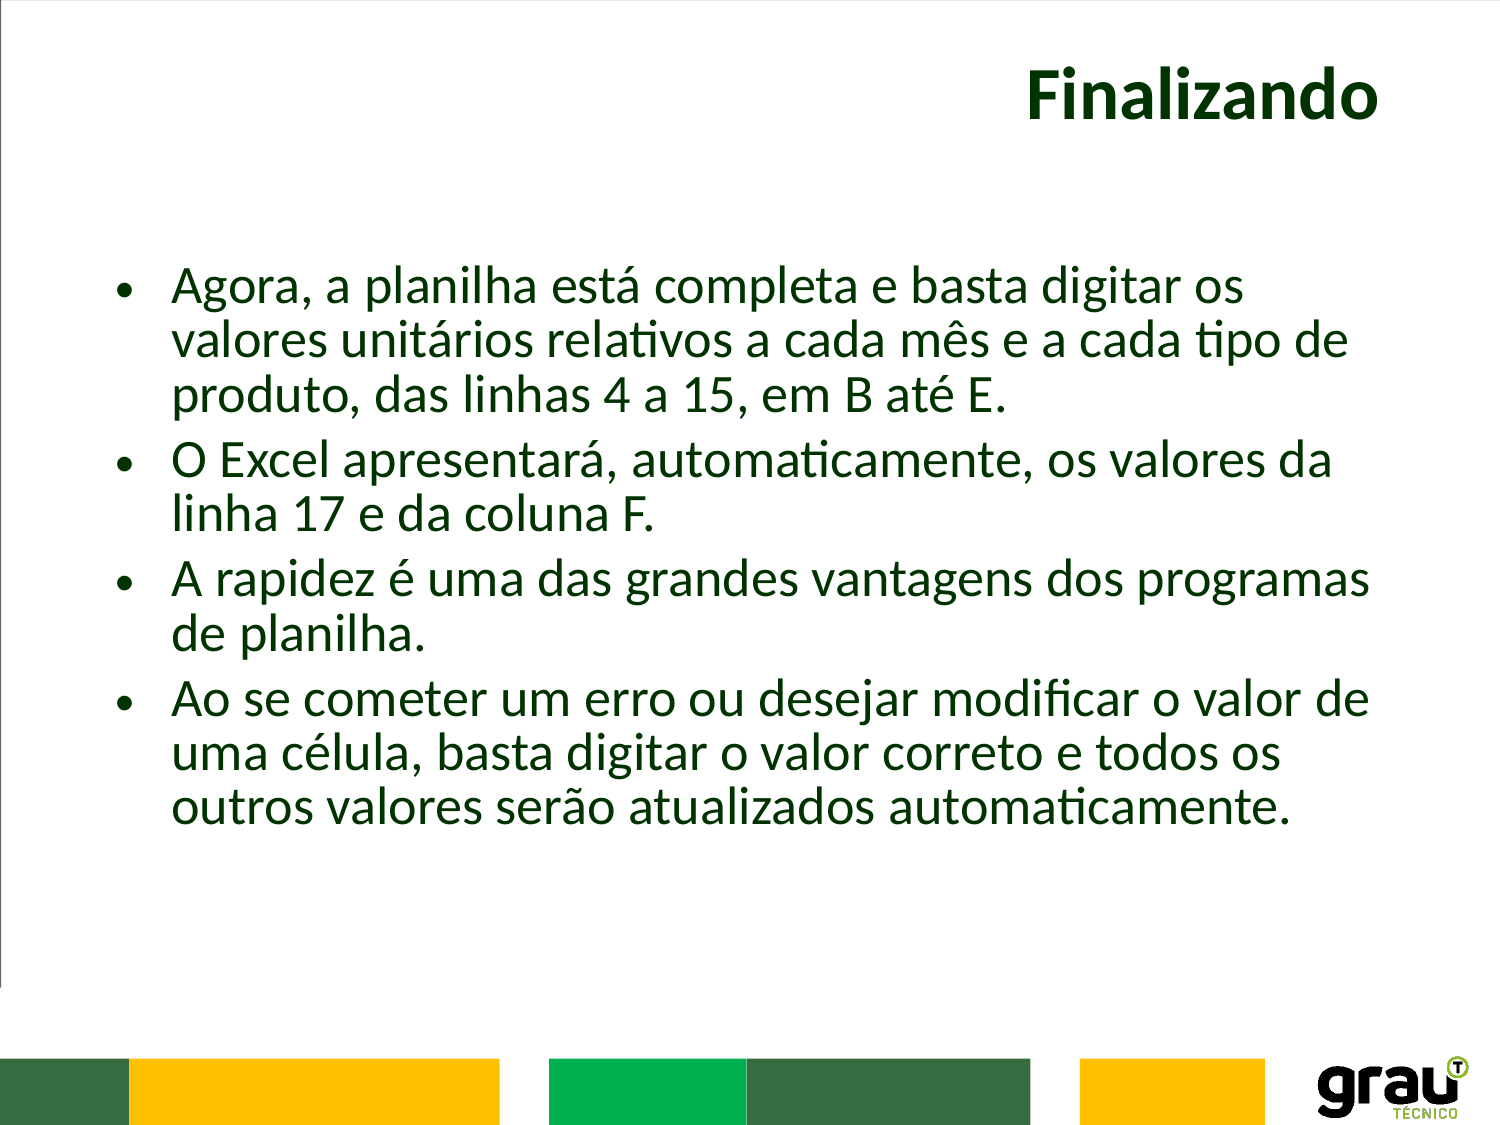

# Finalizando
Agora, a planilha está completa e basta digitar os valores unitários relativos a cada mês e a cada tipo de produto, das linhas 4 a 15, em B até E.
O Excel apresentará, automaticamente, os valores da linha 17 e da coluna F.
A rapidez é uma das grandes vantagens dos programas de planilha.
Ao se cometer um erro ou desejar modificar o valor de uma célula, basta digitar o valor correto e todos os outros valores serão atualizados automaticamente.